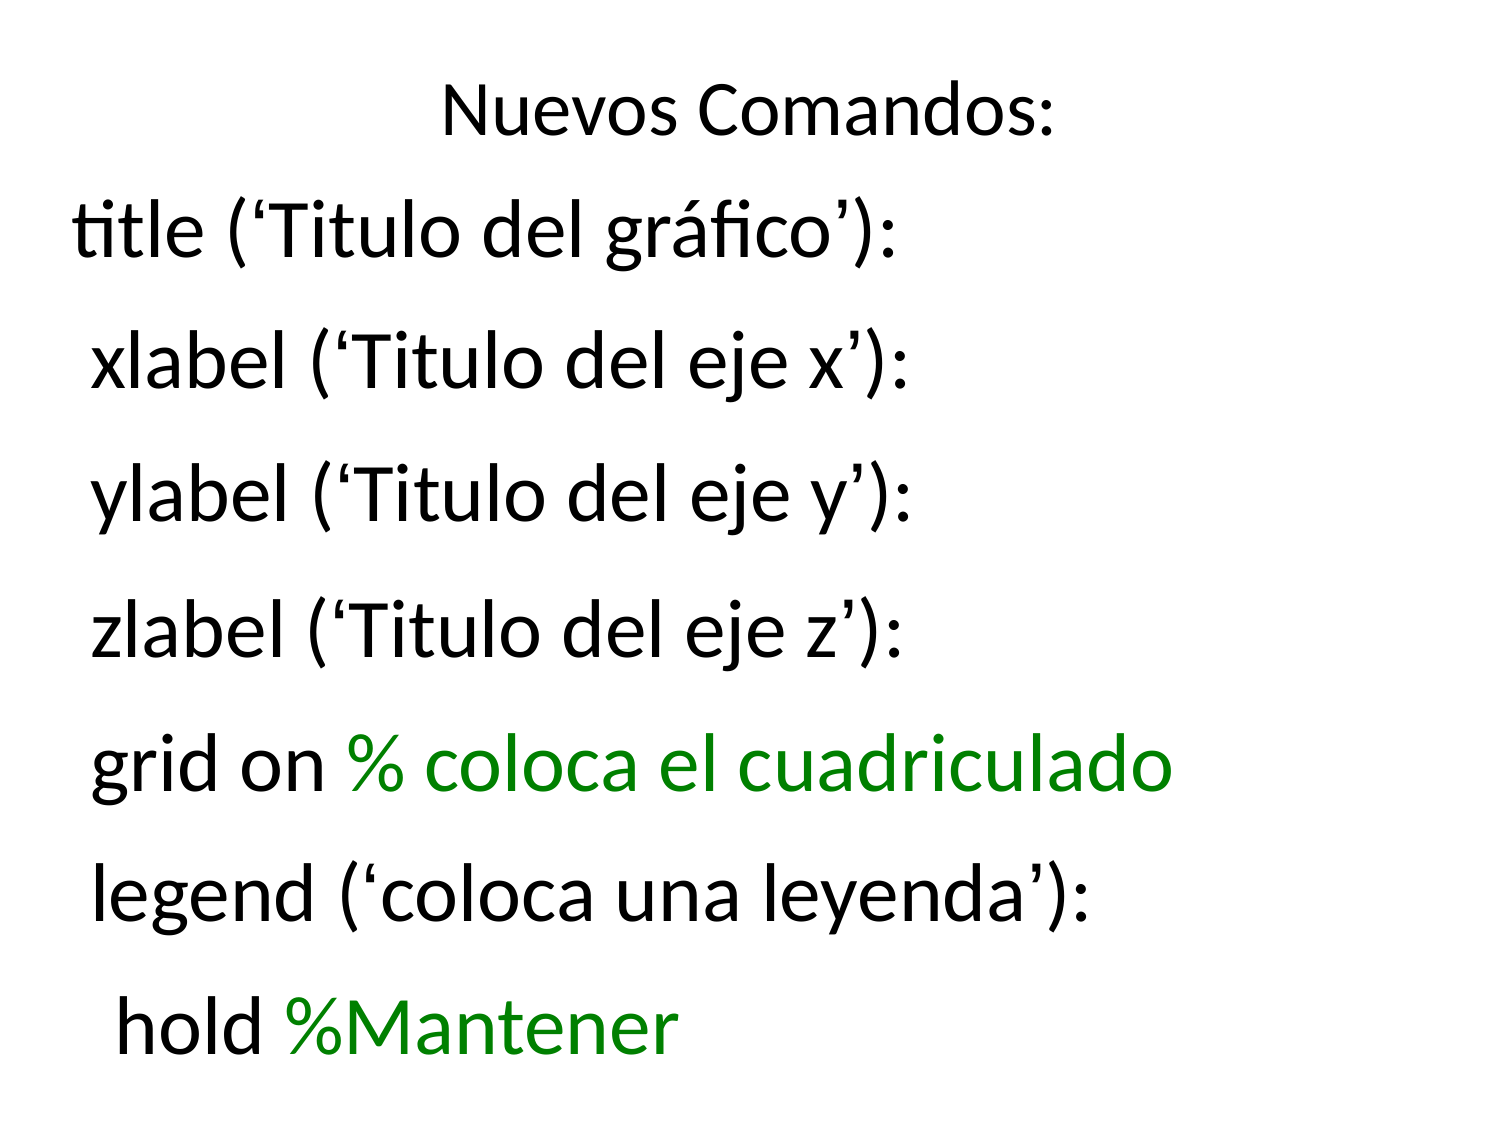

Nuevos Comandos:
title (‘Titulo del gráfico’):
xlabel (‘Titulo del eje x’):
ylabel (‘Titulo del eje y’):
zlabel (‘Titulo del eje z’):
grid on % coloca el cuadriculado
legend (‘coloca una leyenda’):
hold %Mantener